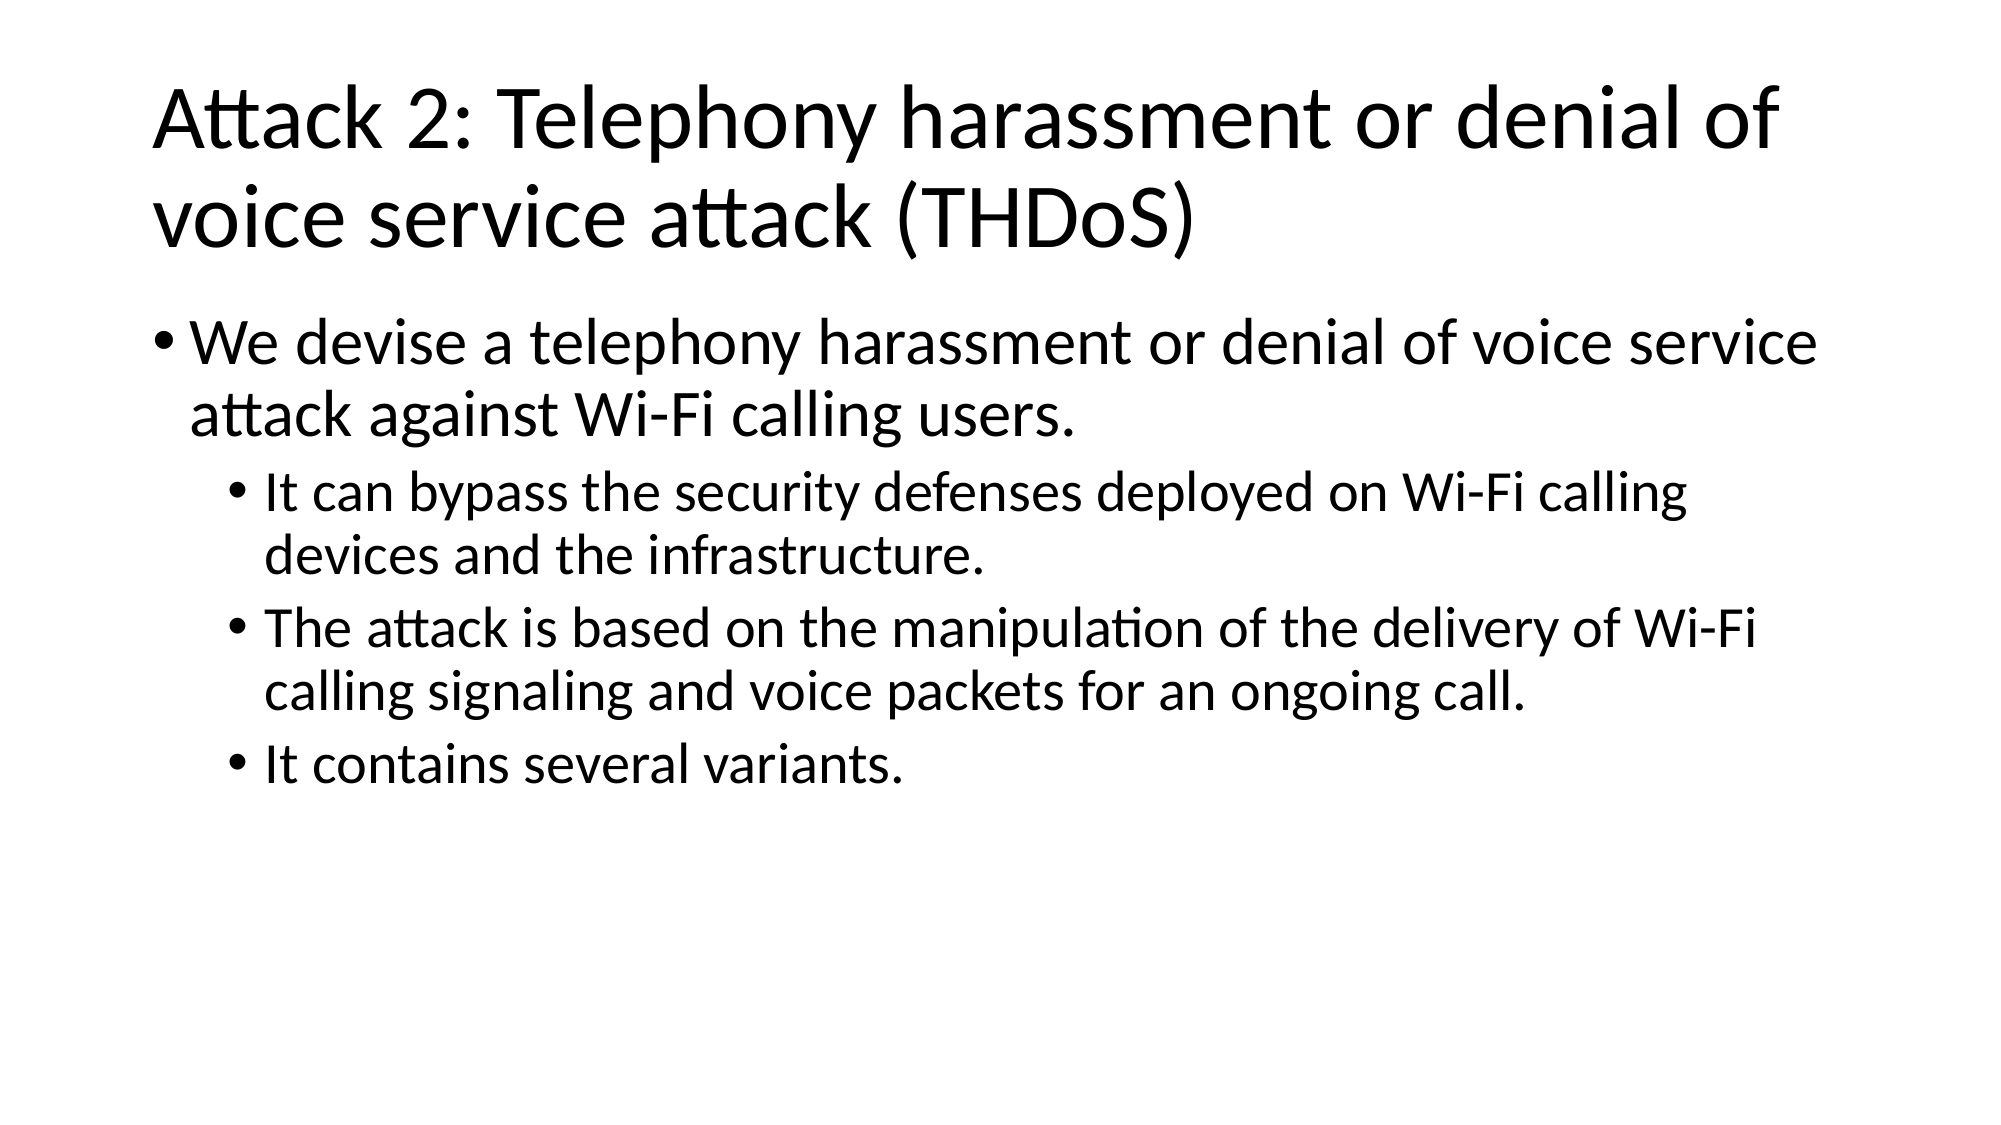

# Attack 2: Telephony harassment or denial of voice service attack (THDoS)
We devise a telephony harassment or denial of voice service attack against Wi-Fi calling users.
It can bypass the security defenses deployed on Wi-Fi calling devices and the infrastructure.
The attack is based on the manipulation of the delivery of Wi-Fi calling signaling and voice packets for an ongoing call.
It contains several variants.